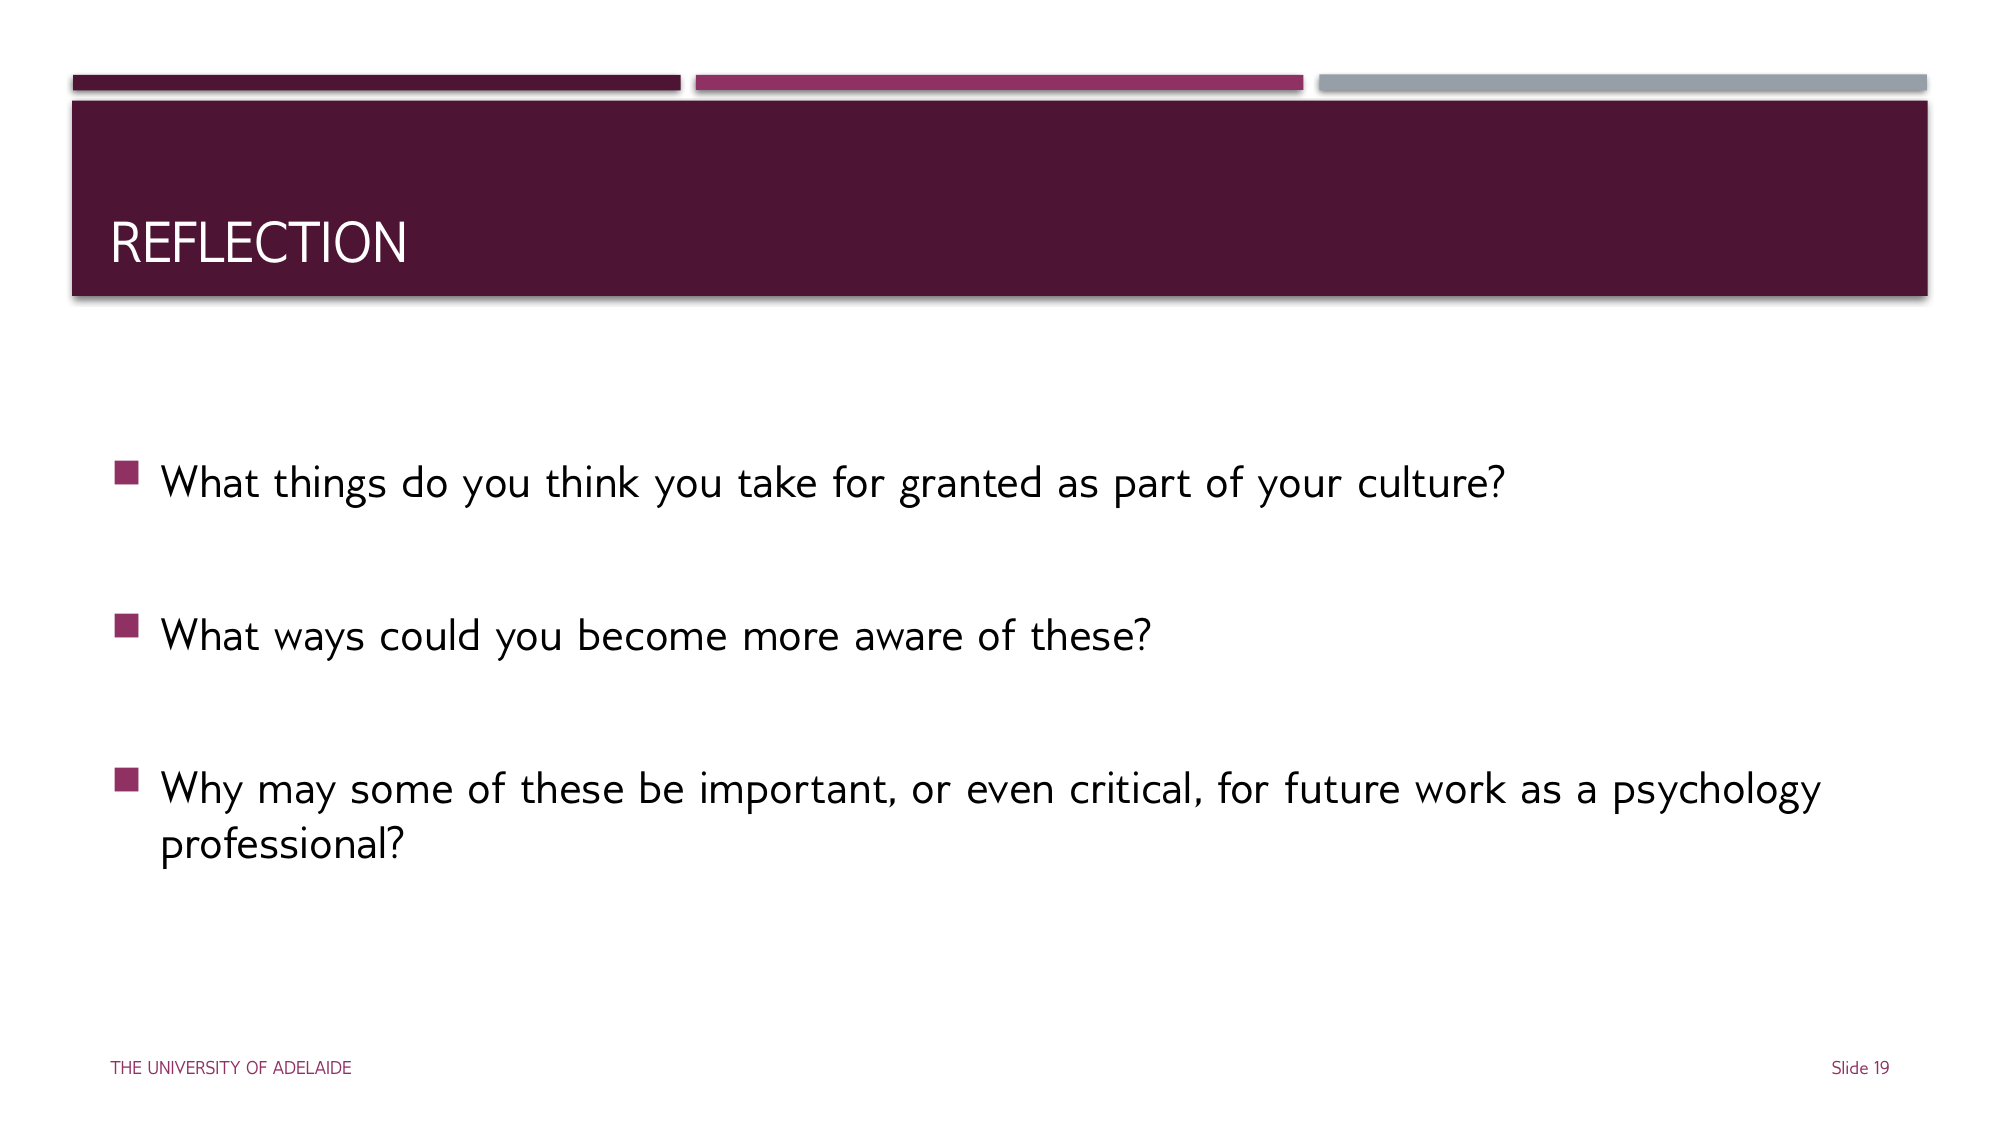

# Reflection
What things do you think you take for granted as part of your culture?

What ways could you become more aware of these?

Why may some of these be important, or even critical, for future work as a psychology professional?
Slide 19
The University of Adelaide